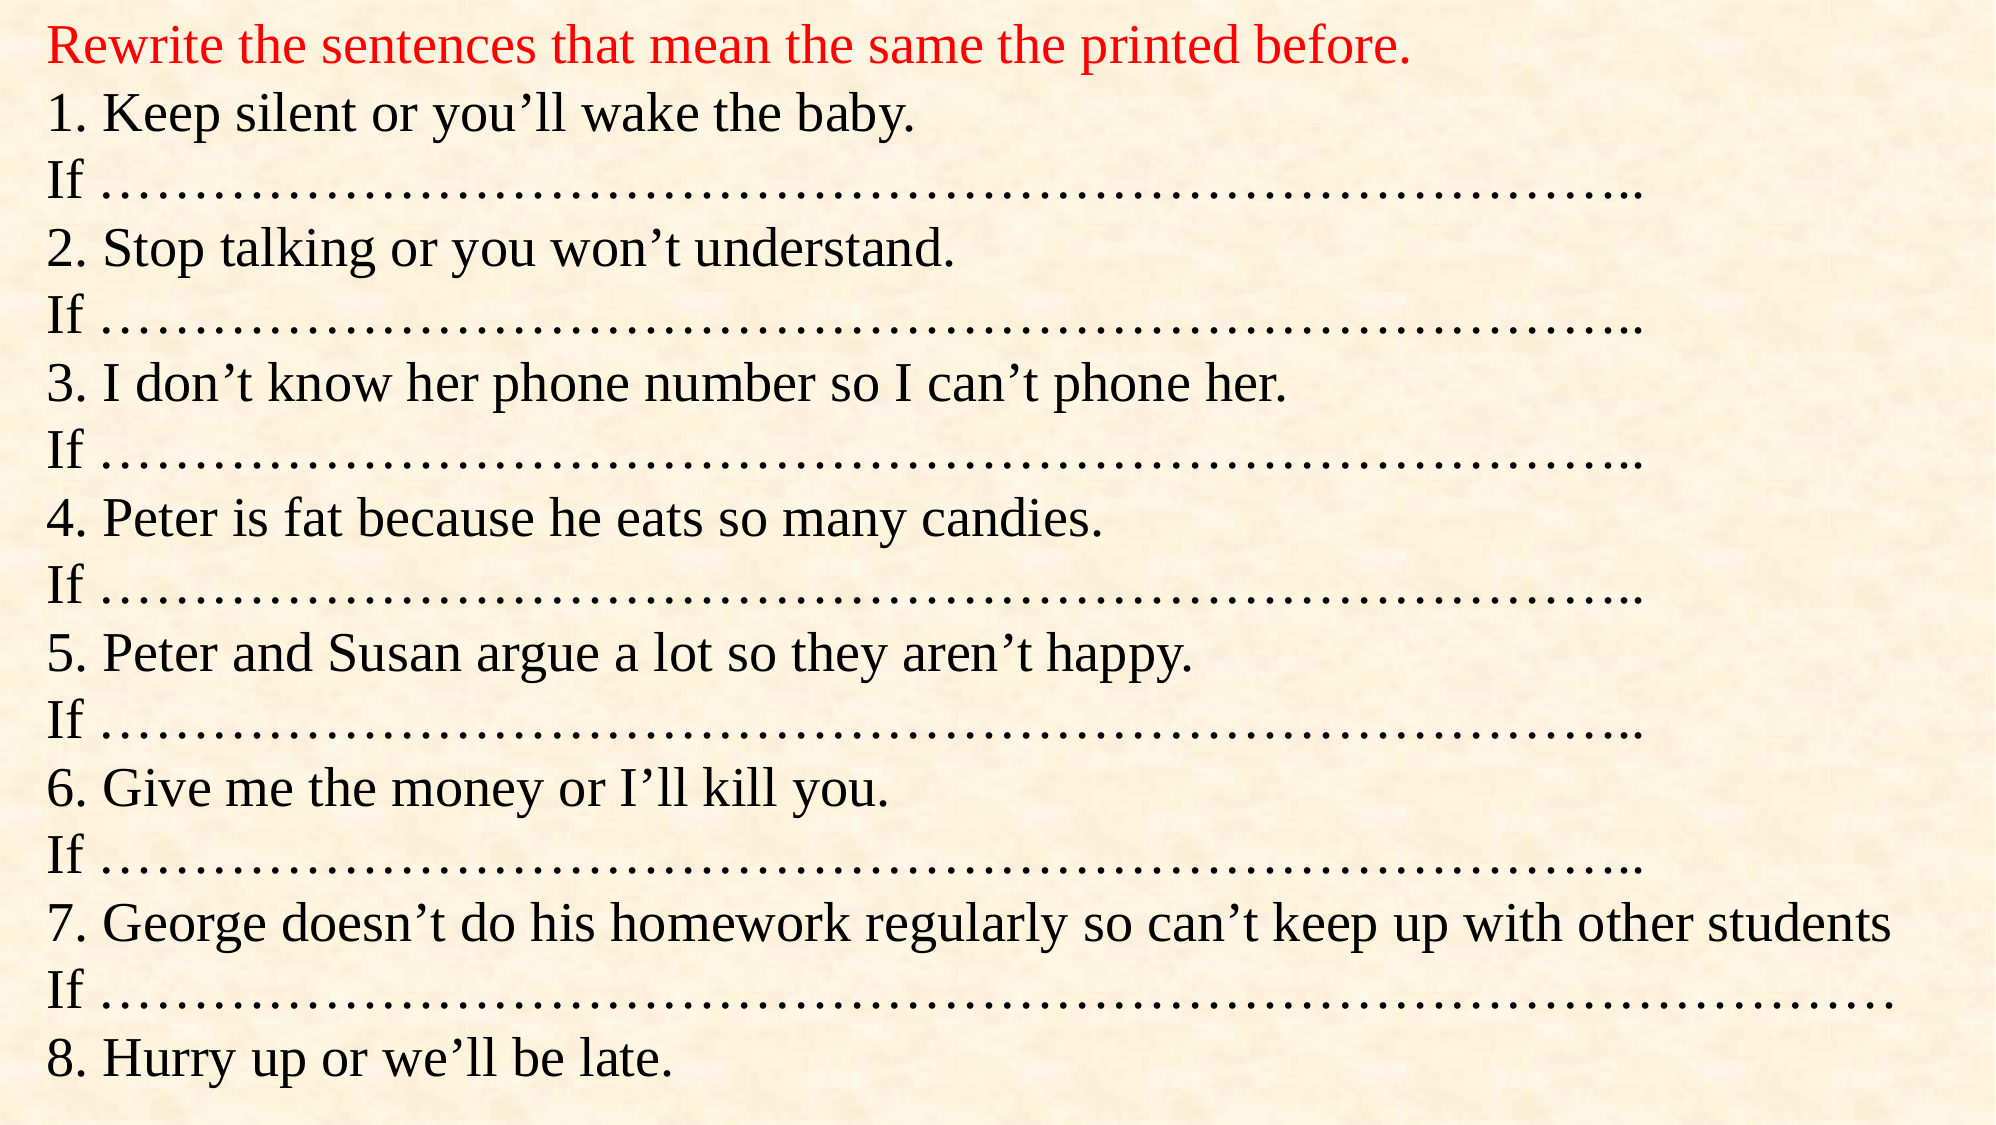

Rewrite the sentences that mean the same the printed before.
1. Keep silent or you’ll wake the baby.
If ………………………………………………………………………..
2. Stop talking or you won’t understand.
If ………………………………………………………………………..
3. I don’t know her phone number so I can’t phone her.
If ………………………………………………………………………..
4. Peter is fat because he eats so many candies.
If ………………………………………………………………………..
5. Peter and Susan argue a lot so they aren’t happy.
If ………………………………………………………………………..
6. Give me the money or I’ll kill you.
If ………………………………………………………………………..
7. George doesn’t do his homework regularly so can’t keep up with other students
If ……………………………………………………………………………………
8. Hurry up or we’ll be late.